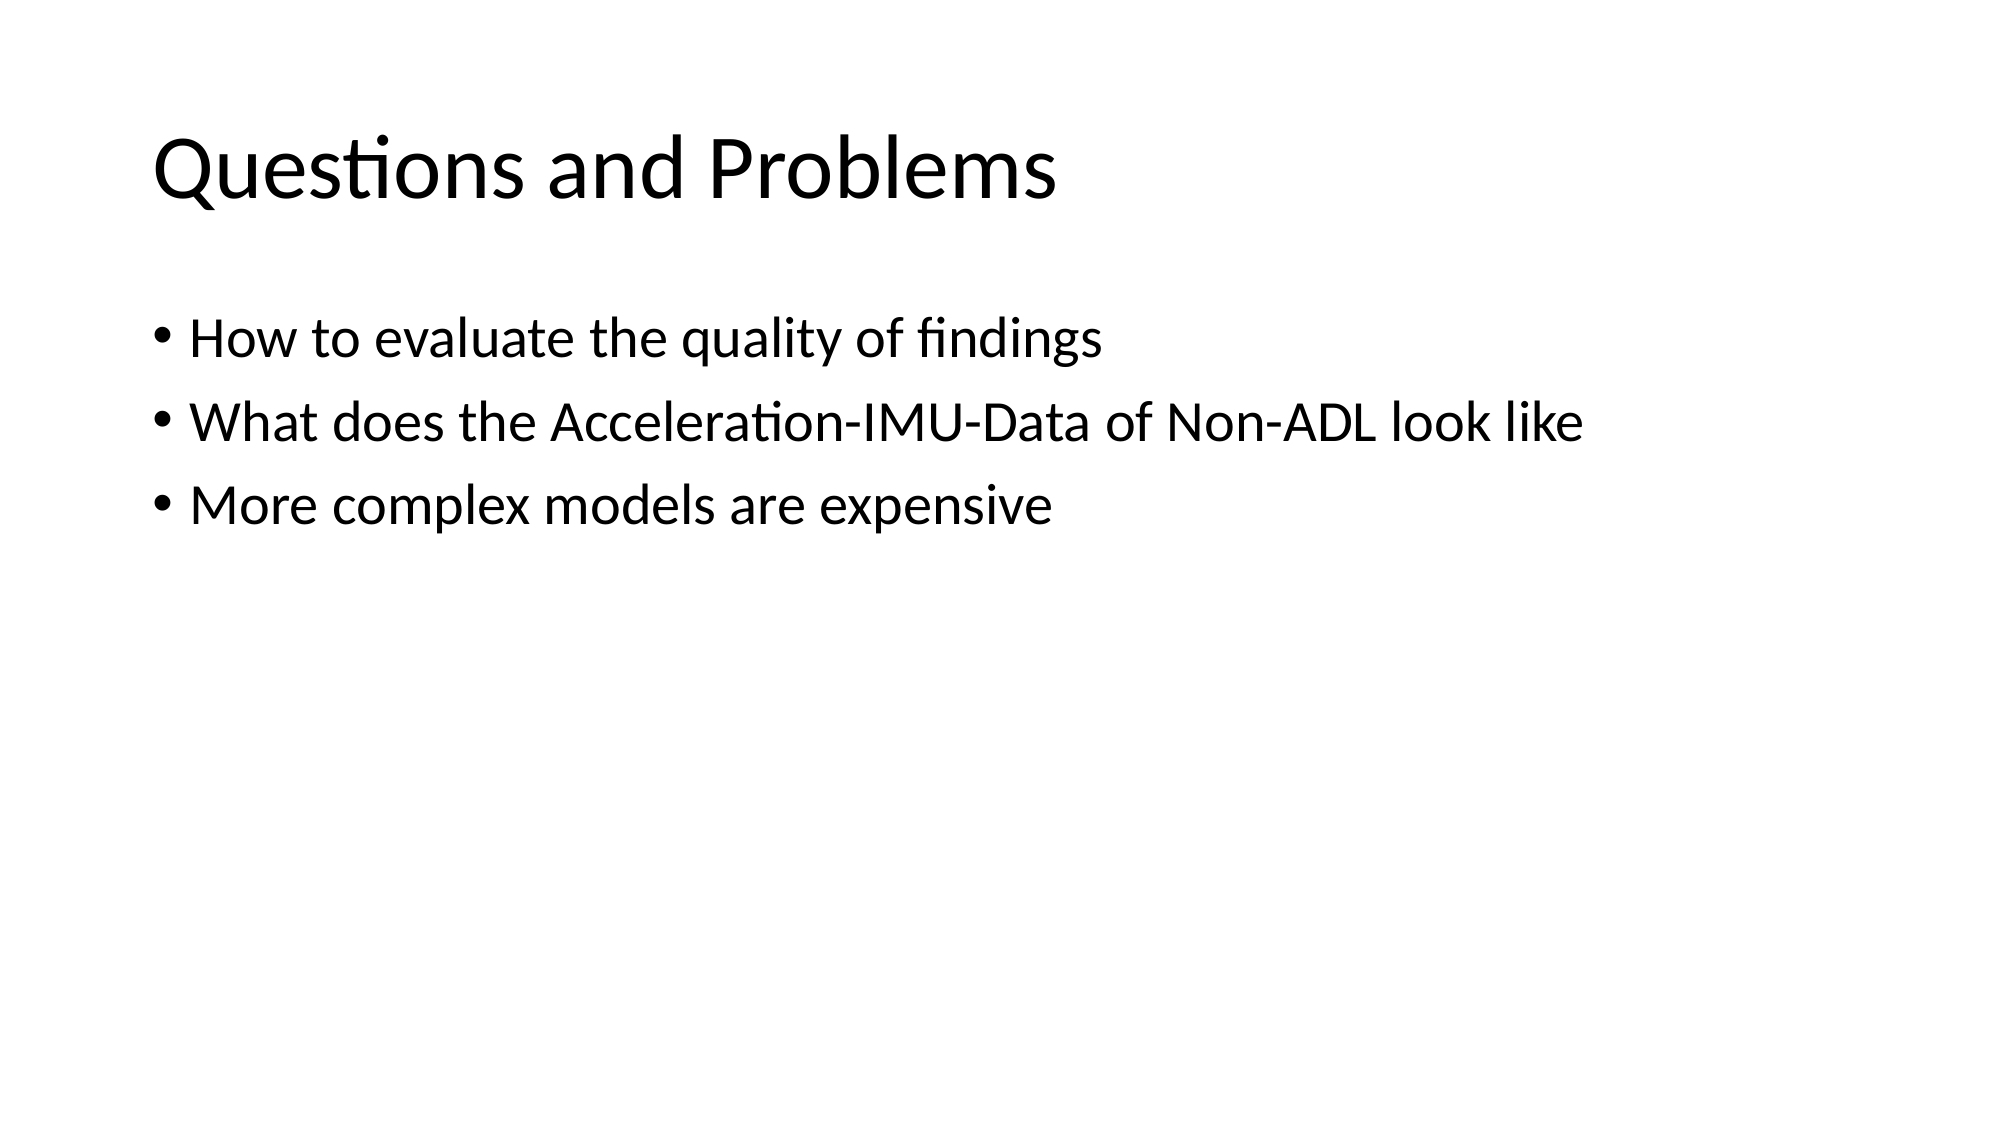

# Questions and Problems
How to evaluate the quality of findings
What does the Acceleration-IMU-Data of Non-ADL look like
More complex models are expensive